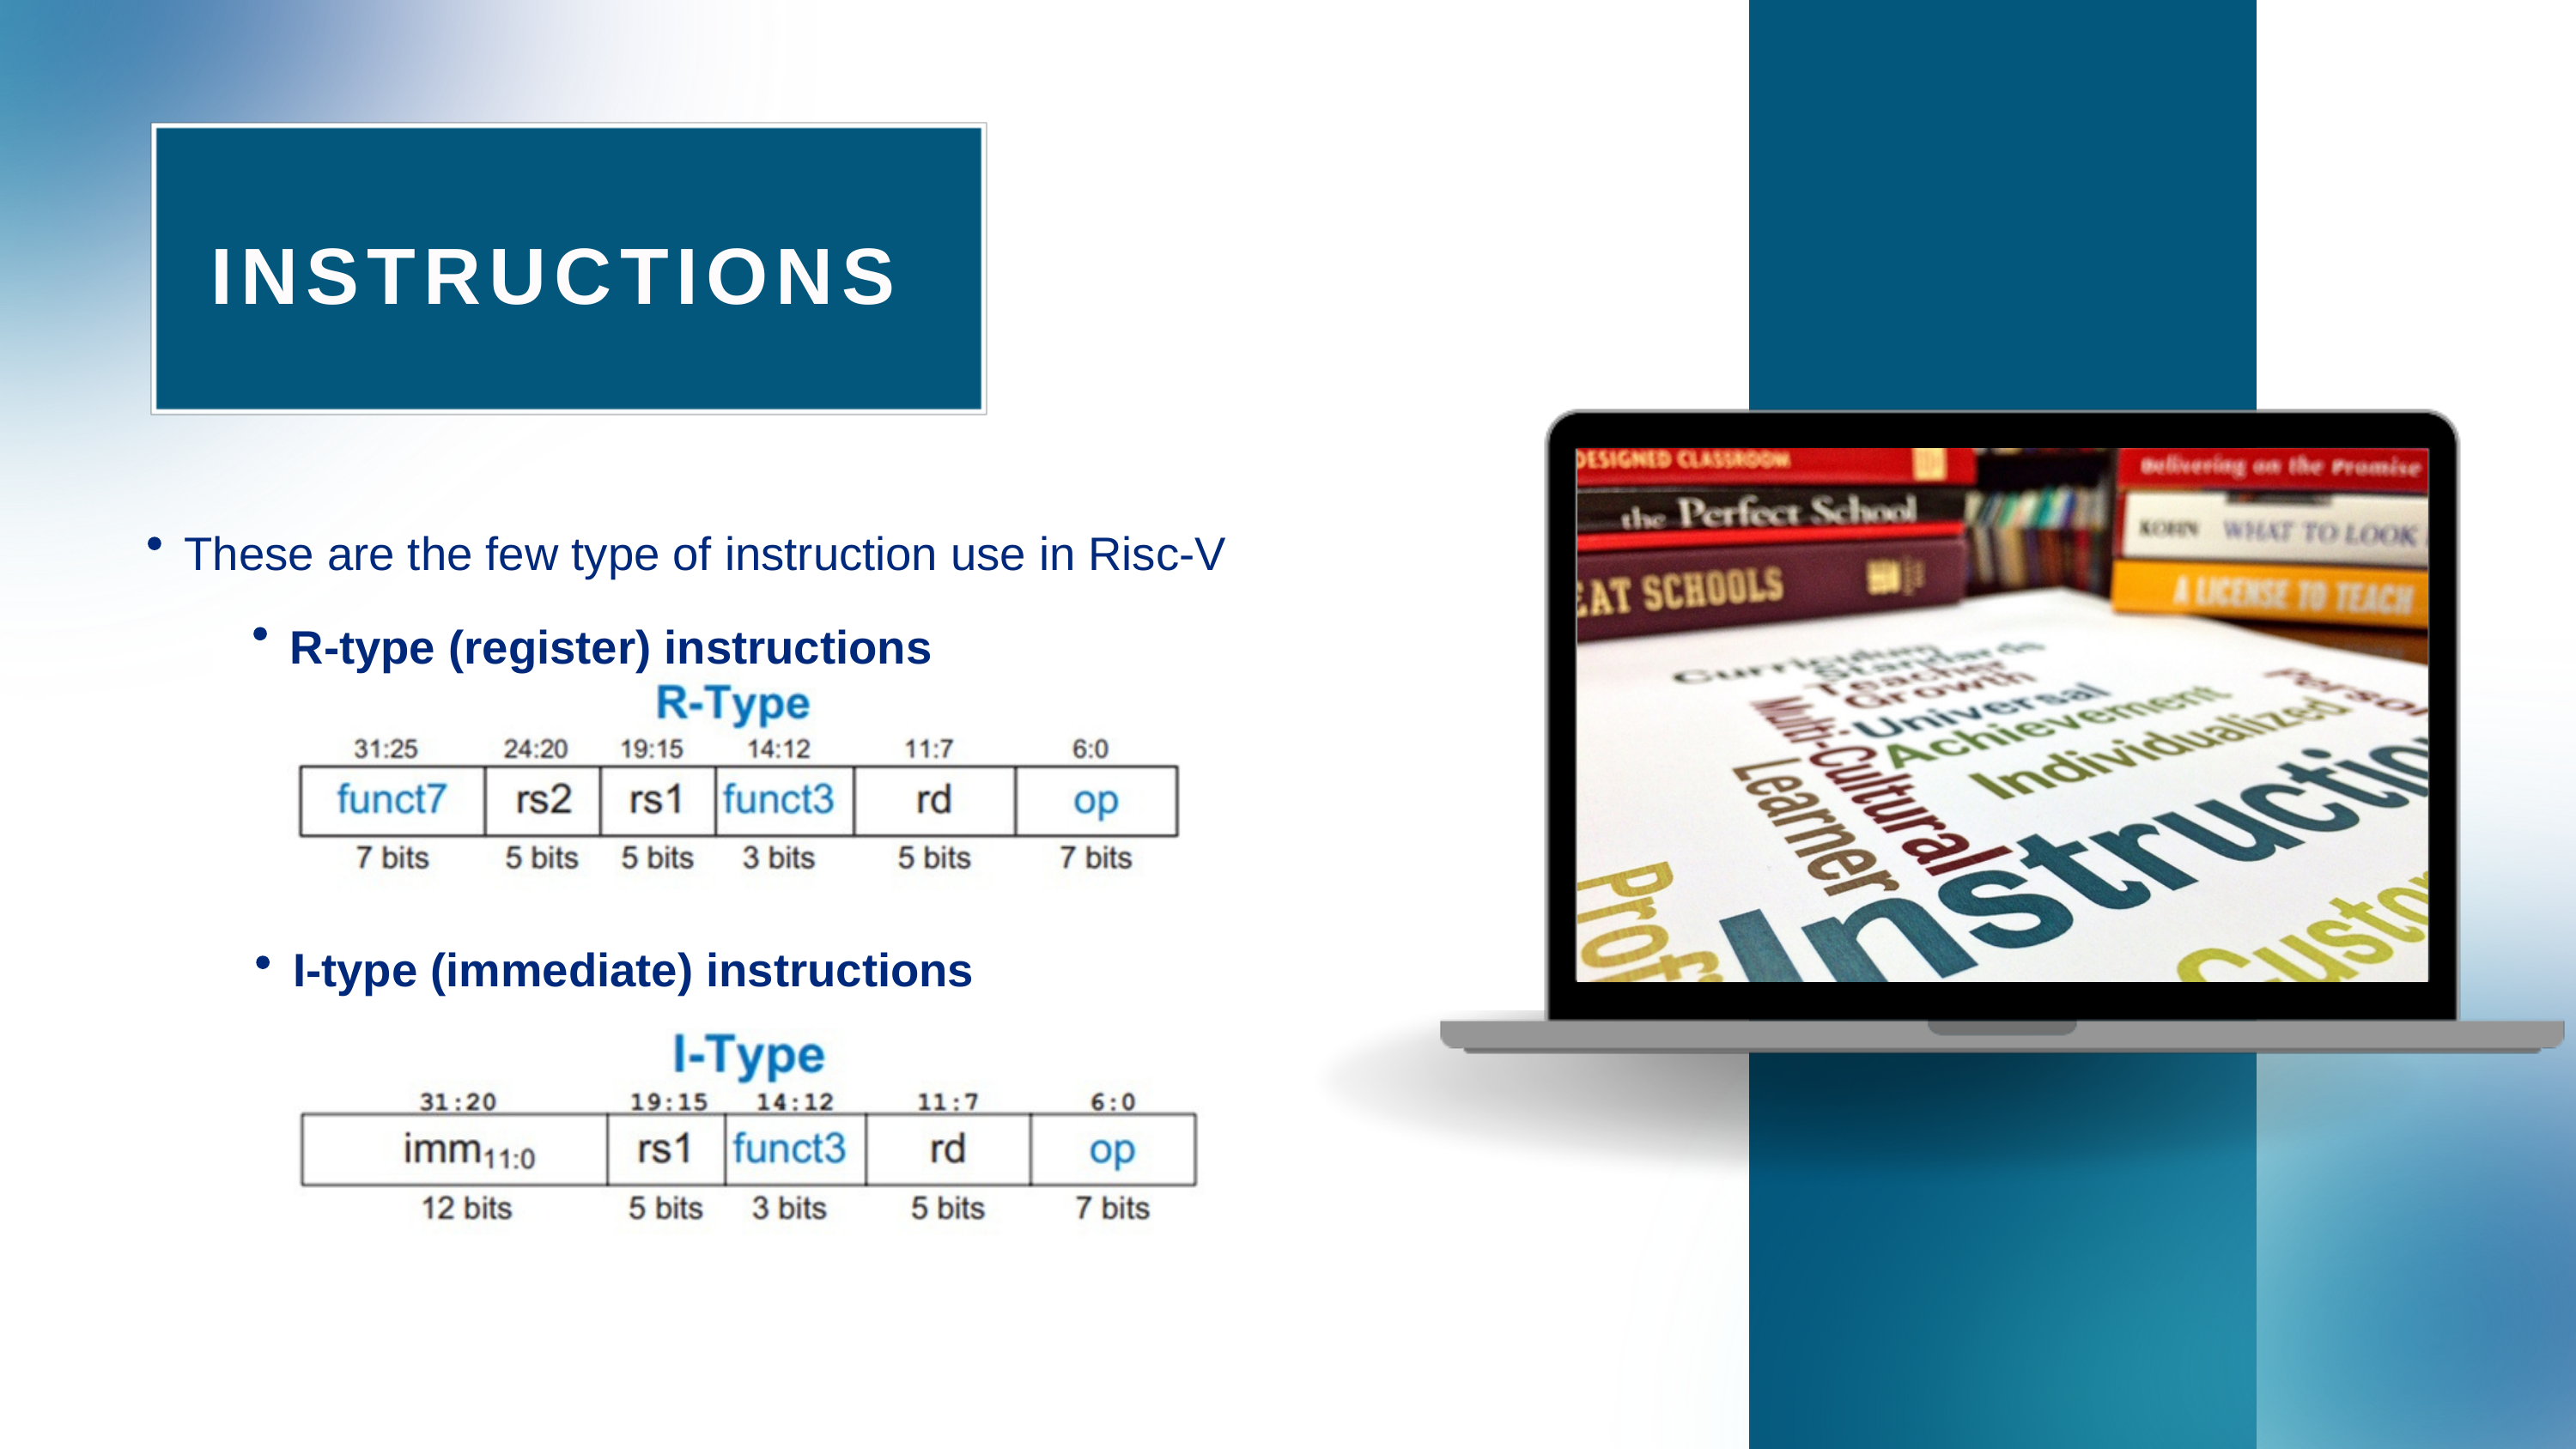

INSTRUCTIONS

These are the few type of instruction use in Risc-V

R-type (register) instructions

I-type (immediate) instructions